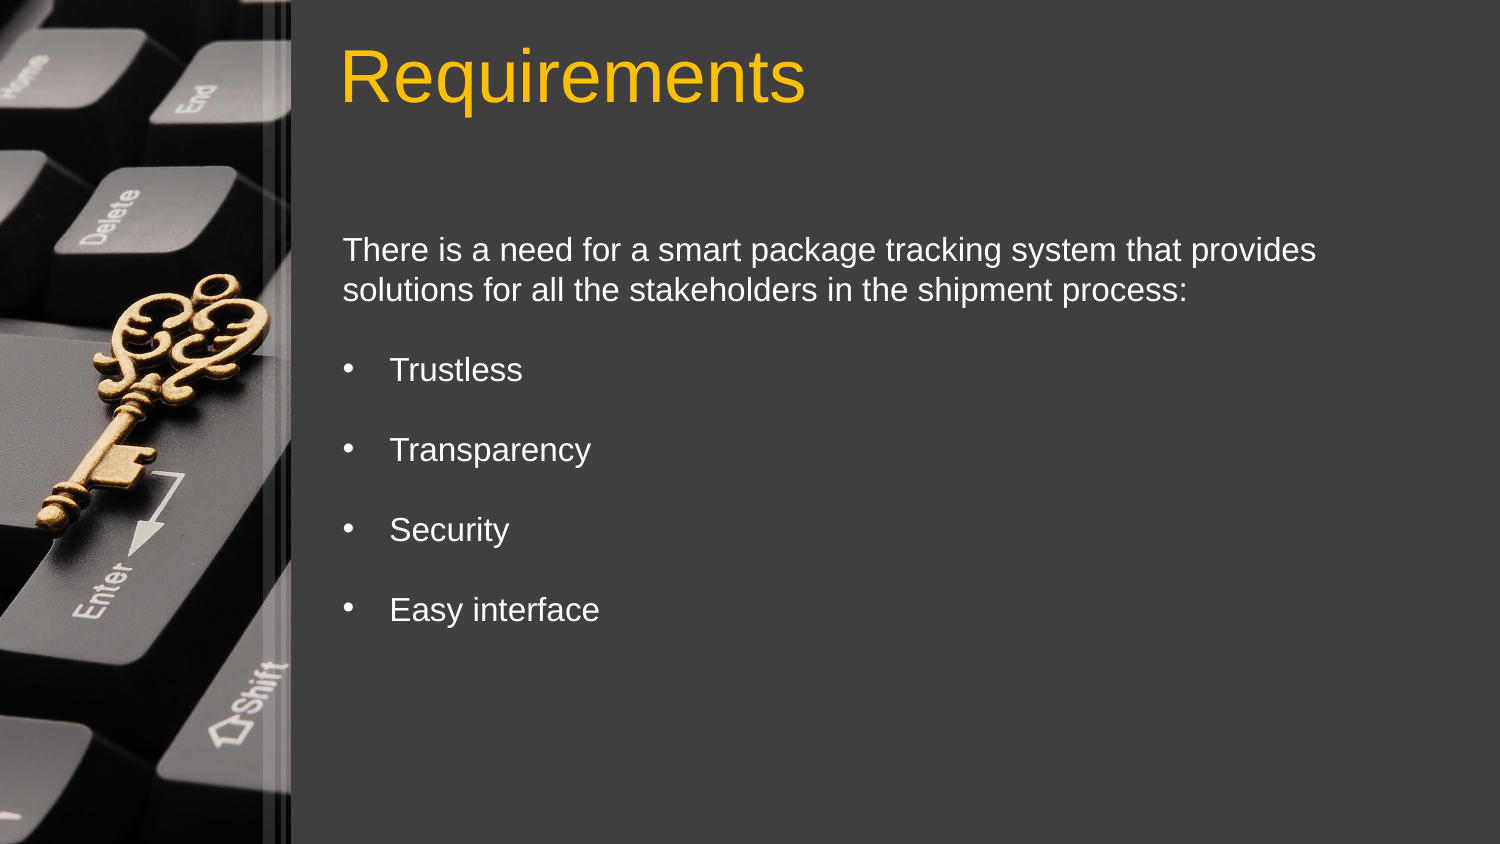

Requirements
There is a need for a smart package tracking system that provides
solutions for all the stakeholders in the shipment process:

Trustless

Transparency

Security

Easy interface